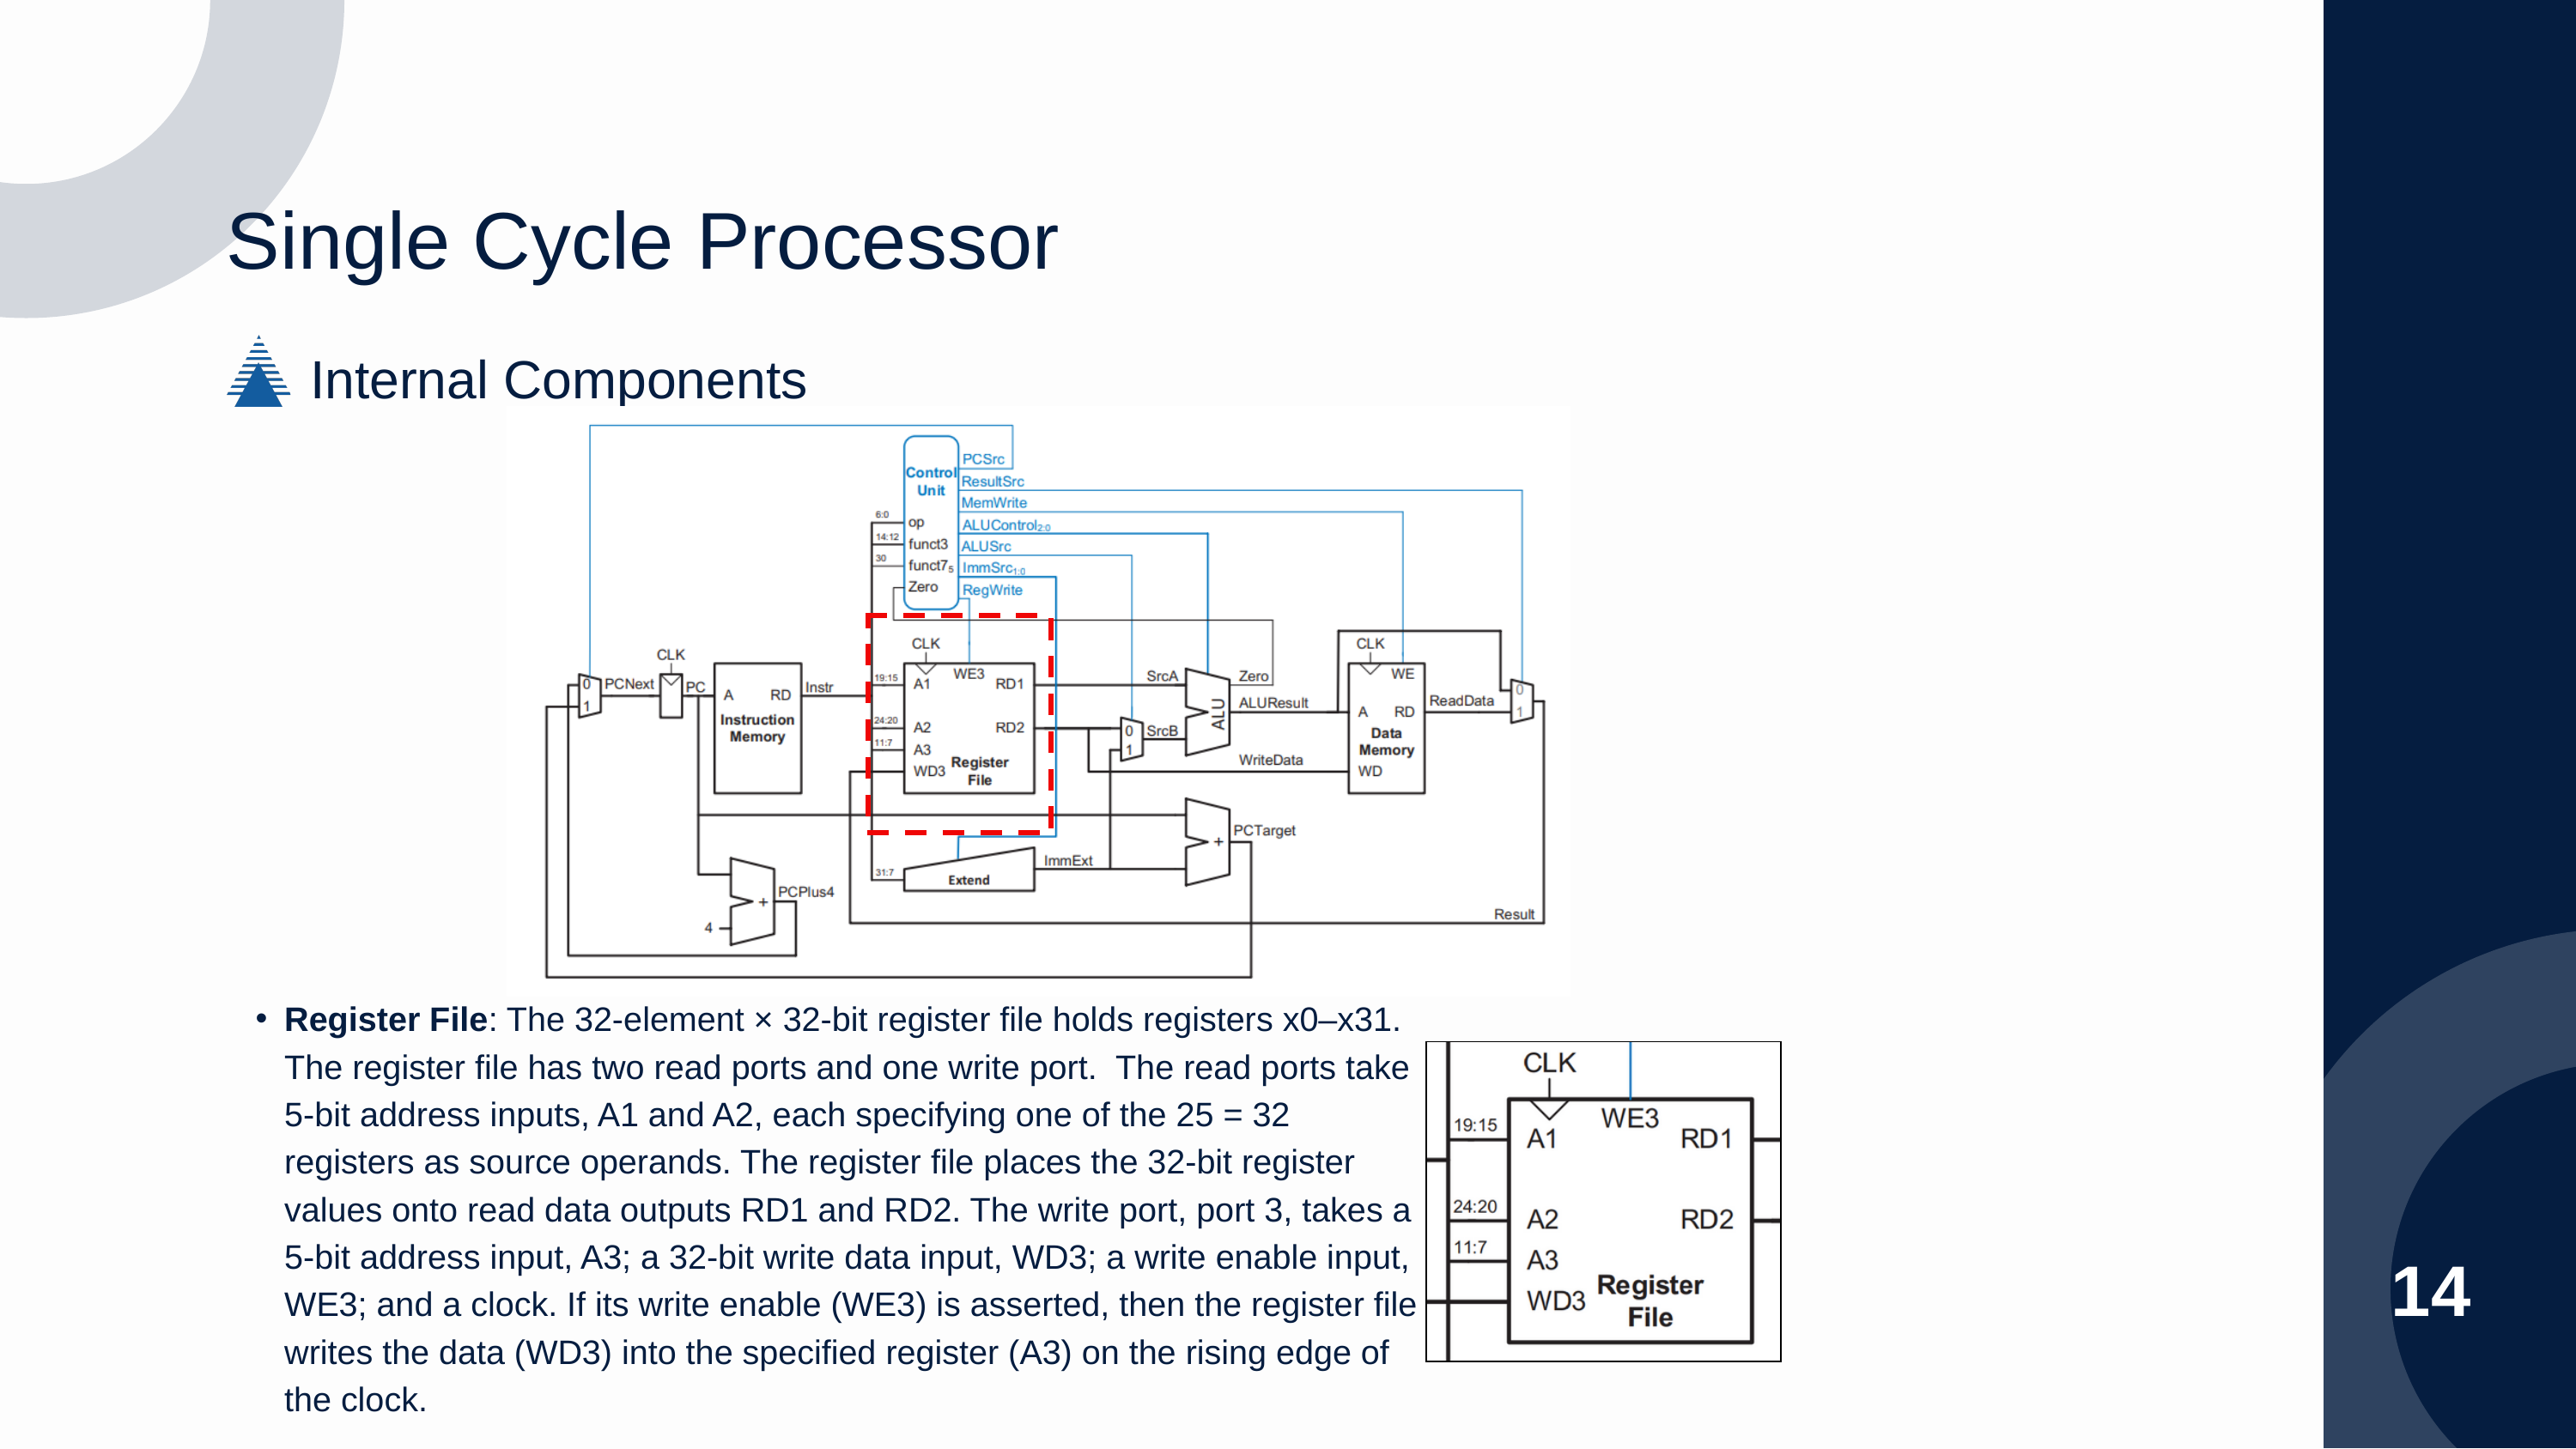

Single Cycle Processor
Internal Components

Register File: The 32-element × 32-bit register file holds registers x0–x31. The register file has two read ports and one write port.  The read ports take 5-bit address inputs, A1 and A2, each specifying one of the 25 = 32 registers as source operands. The register file places the 32-bit register values onto read data outputs RD1 and RD2. The write port, port 3, takes a 5-bit address input, A3; a 32-bit write data input, WD3; a write enable input, WE3; and a clock. If its write enable (WE3) is asserted, then the register file writes the data (WD3) into the specified register (A3) on the rising edge of the clock.

14